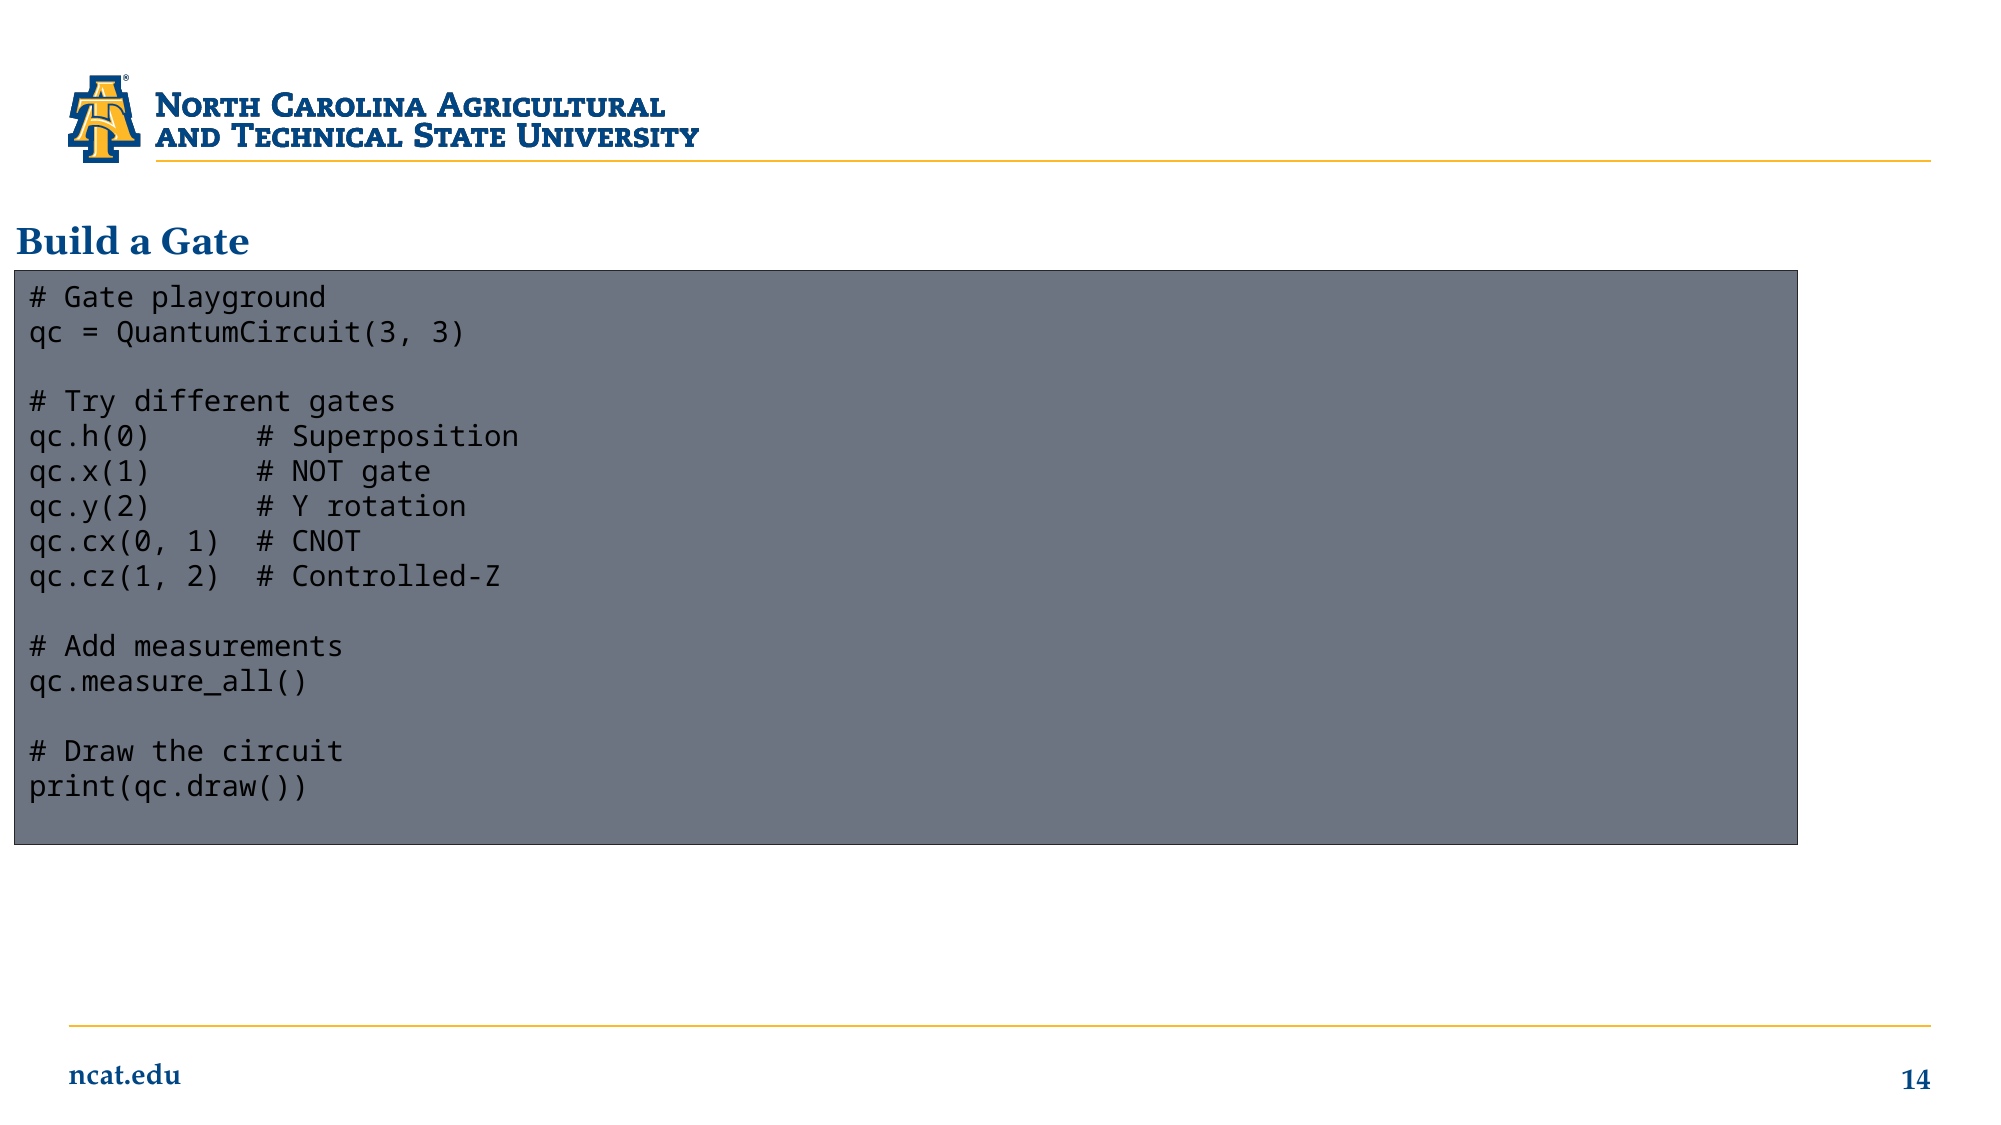

Build a Gate
# Gate playground
qc = QuantumCircuit(3, 3)

# Try different gates
qc.h(0)      # Superposition
qc.x(1)      # NOT gate
qc.y(2)      # Y rotation
qc.cx(0, 1)  # CNOT
qc.cz(1, 2)  # Controlled-Z

# Add measurements
qc.measure_all()

# Draw the circuit
print(qc.draw())

14